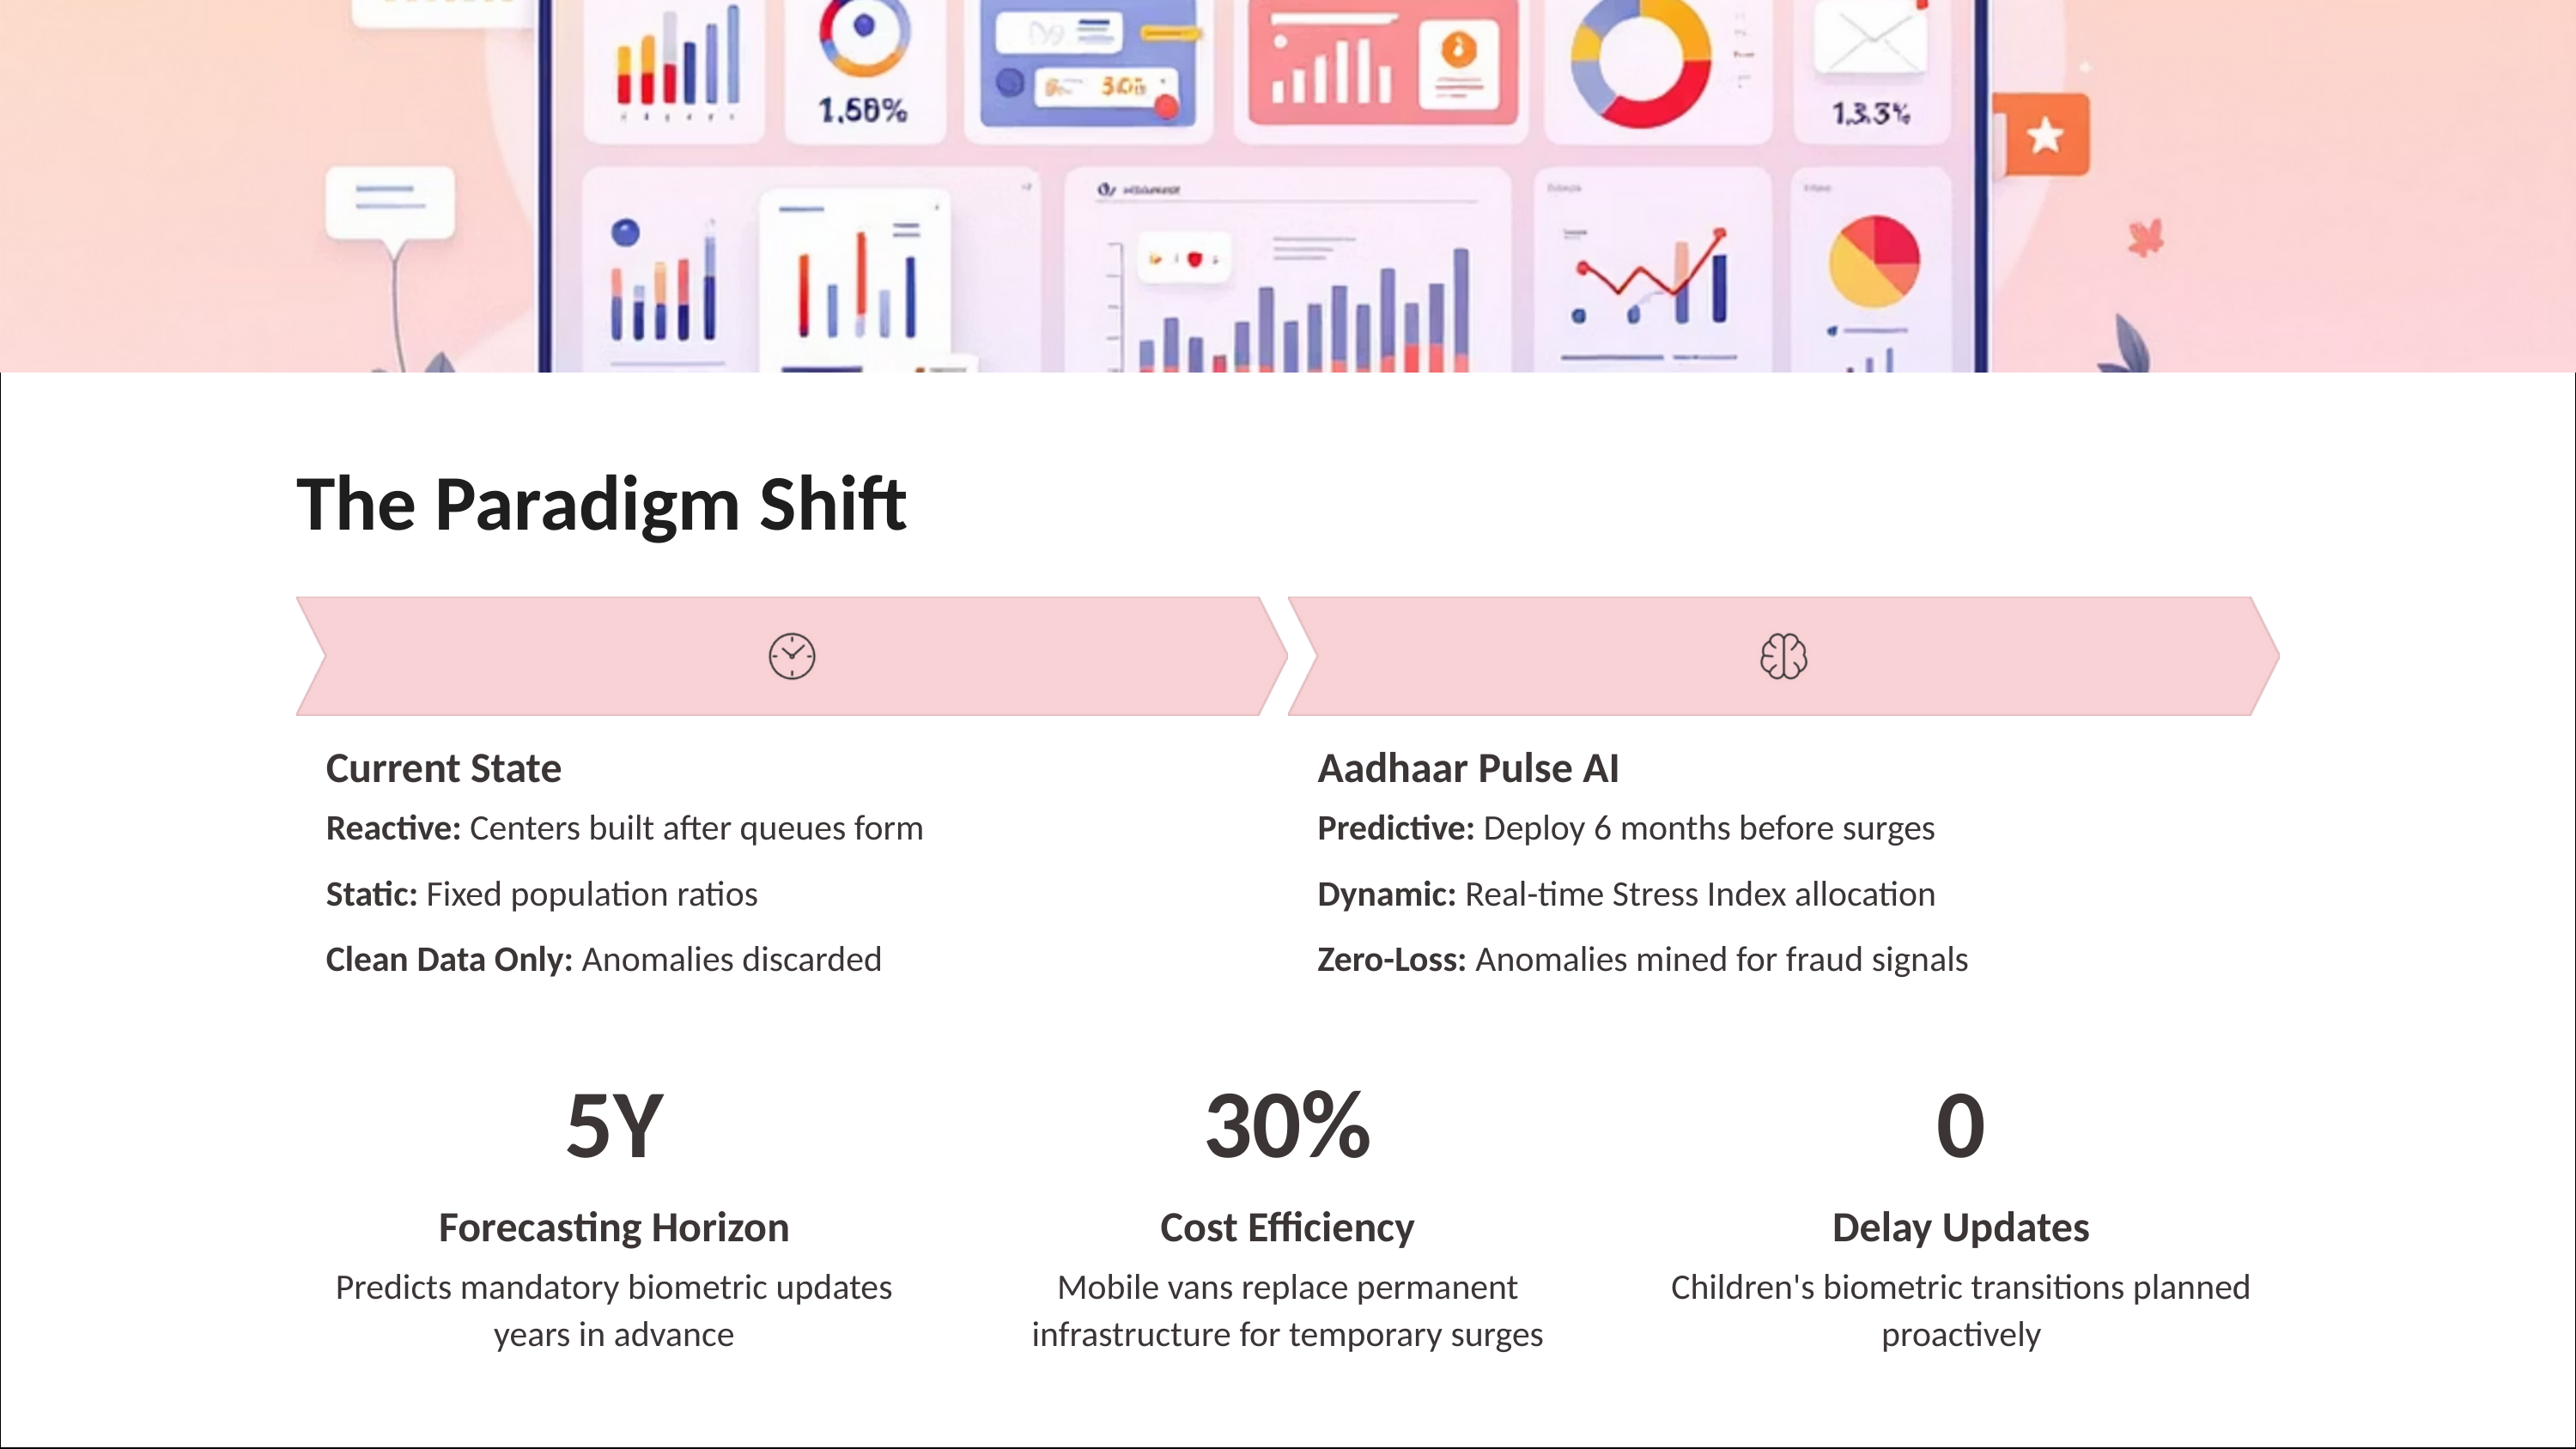

The Paradigm Shift

Current State
Aadhaar Pulse AI
Reactive: Centers built after queues form
Predictive: Deploy 6 months before surges
Static: Fixed population ratios
Dynamic: Real-time Stress Index allocation
Clean Data Only: Anomalies discarded
Zero-Loss: Anomalies mined for fraud signals
5Y
30%
0
Forecasting Horizon
Cost Efficiency
Delay Updates
Predicts mandatory biometric updates years in advance
Mobile vans replace permanent infrastructure for temporary surges
Children's biometric transitions planned proactively